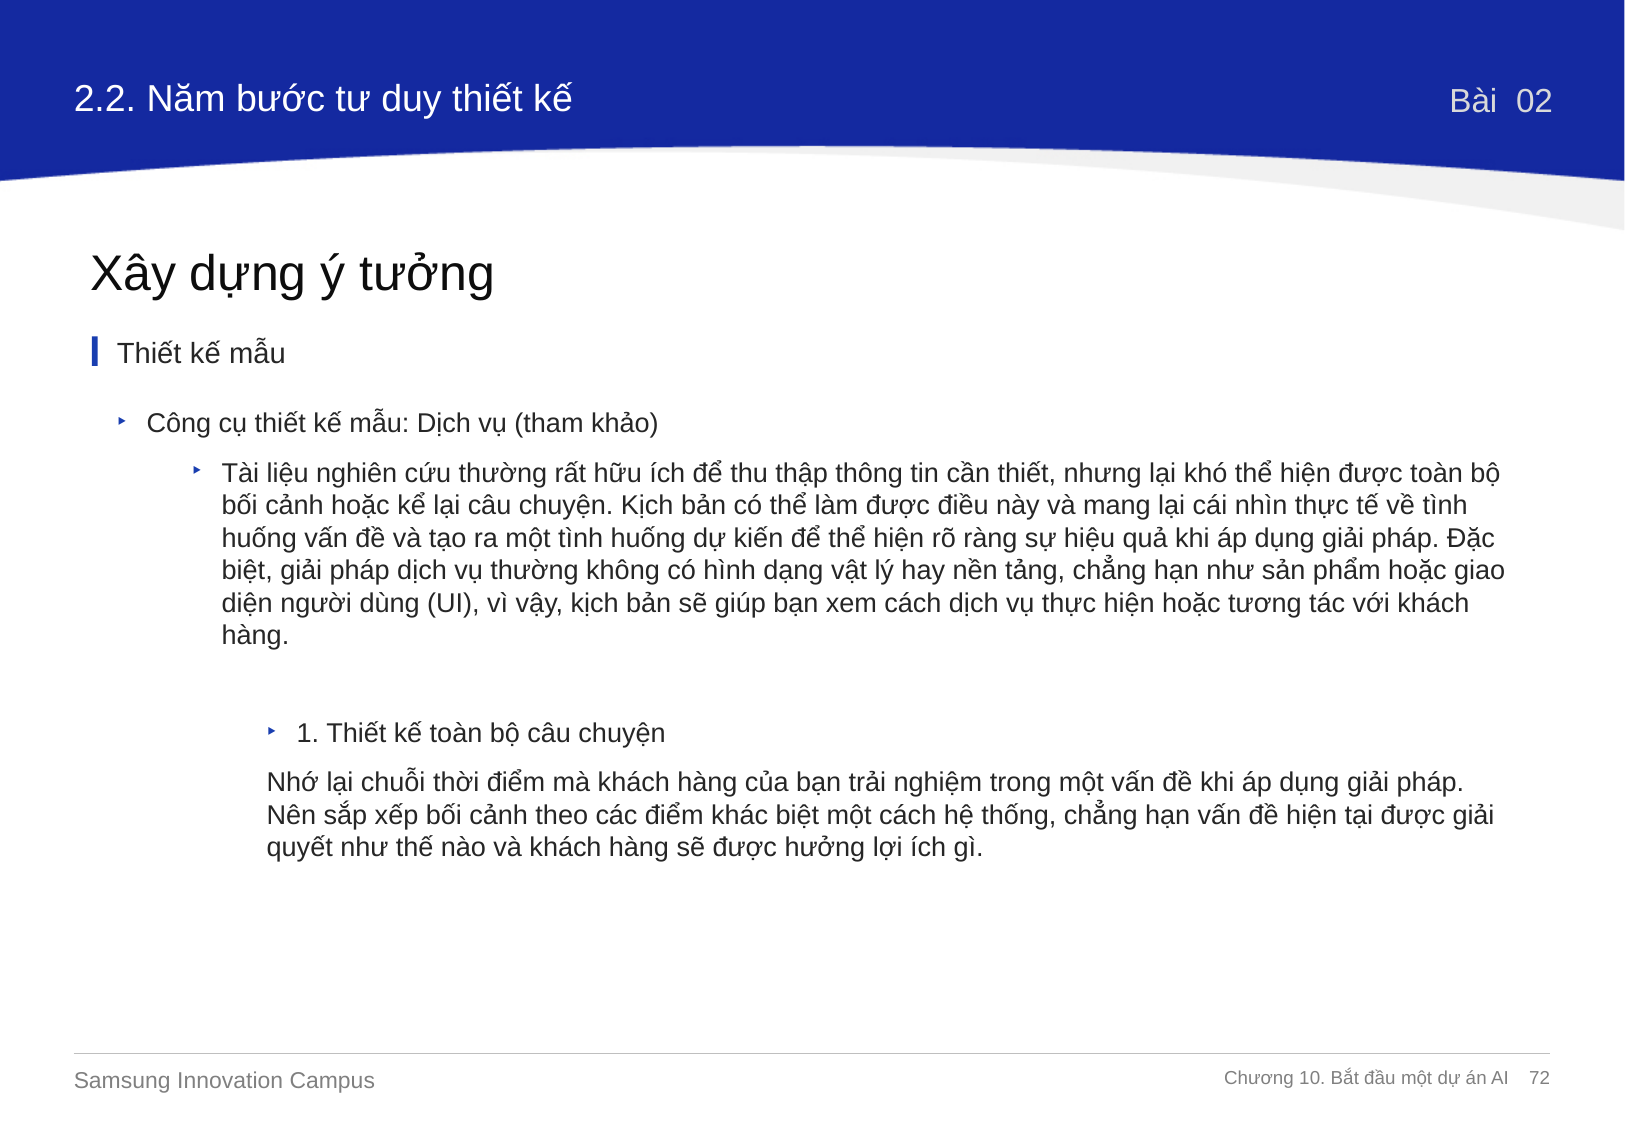

2.2. Năm bước tư duy thiết kế
Bài  02
Xây dựng ý tưởng
Thiết kế mẫu

Công cụ thiết kế mẫu: Dịch vụ (tham khảo)
Tài liệu nghiên cứu thường rất hữu ích để thu thập thông tin cần thiết, nhưng lại khó thể hiện được toàn bộ bối cảnh hoặc kể lại câu chuyện. Kịch bản có thể làm được điều này và mang lại cái nhìn thực tế về tình huống vấn đề và tạo ra một tình huống dự kiến để thể hiện rõ ràng sự hiệu quả khi áp dụng giải pháp. Đặc biệt, giải pháp dịch vụ thường không có hình dạng vật lý hay nền tảng, chẳng hạn như sản phẩm hoặc giao diện người dùng (UI), vì vậy, kịch bản sẽ giúp bạn xem cách dịch vụ thực hiện hoặc tương tác với khách hàng.

1. Thiết kế toàn bộ câu chuyện
Nhớ lại chuỗi thời điểm mà khách hàng của bạn trải nghiệm trong một vấn đề khi áp dụng giải pháp. Nên sắp xếp bối cảnh theo các điểm khác biệt một cách hệ thống, chẳng hạn vấn đề hiện tại được giải quyết như thế nào và khách hàng sẽ được hưởng lợi ích gì.